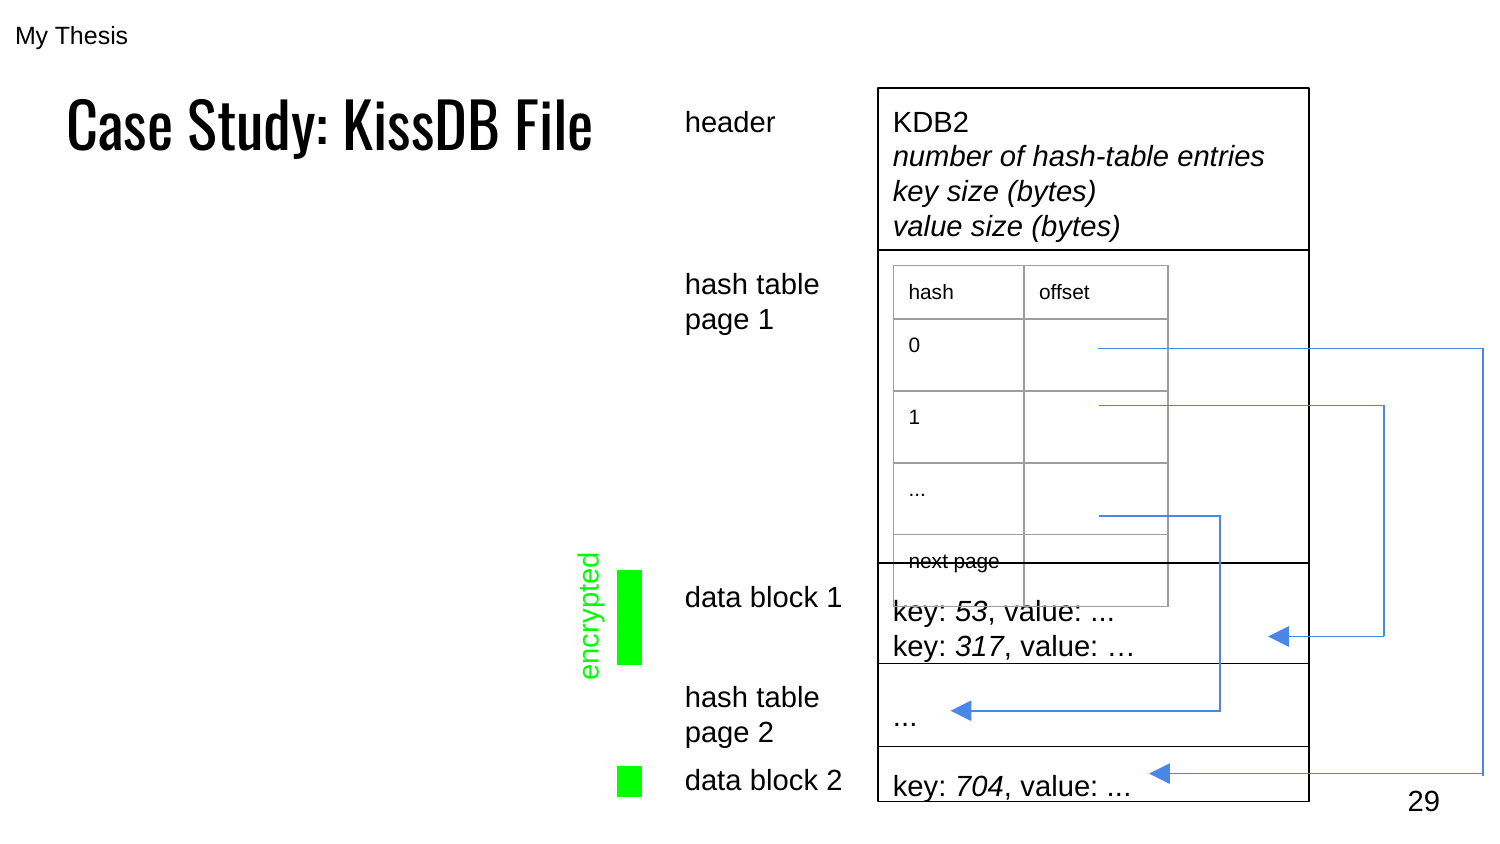

My Thesis
# Case Study: KissDB File
header
KDB2
number of hash-table entries
key size (bytes)
value size (bytes)

key: 53, value: ...
key: 317, value: …

...

key: 704, value: ...
hash table page 1
| hash | offset |
| --- | --- |
| 0 |  |
| 1 |  |
| ... |  |
| next page |  |
data block 1
encrypted
hash table page 2
data block 2
29